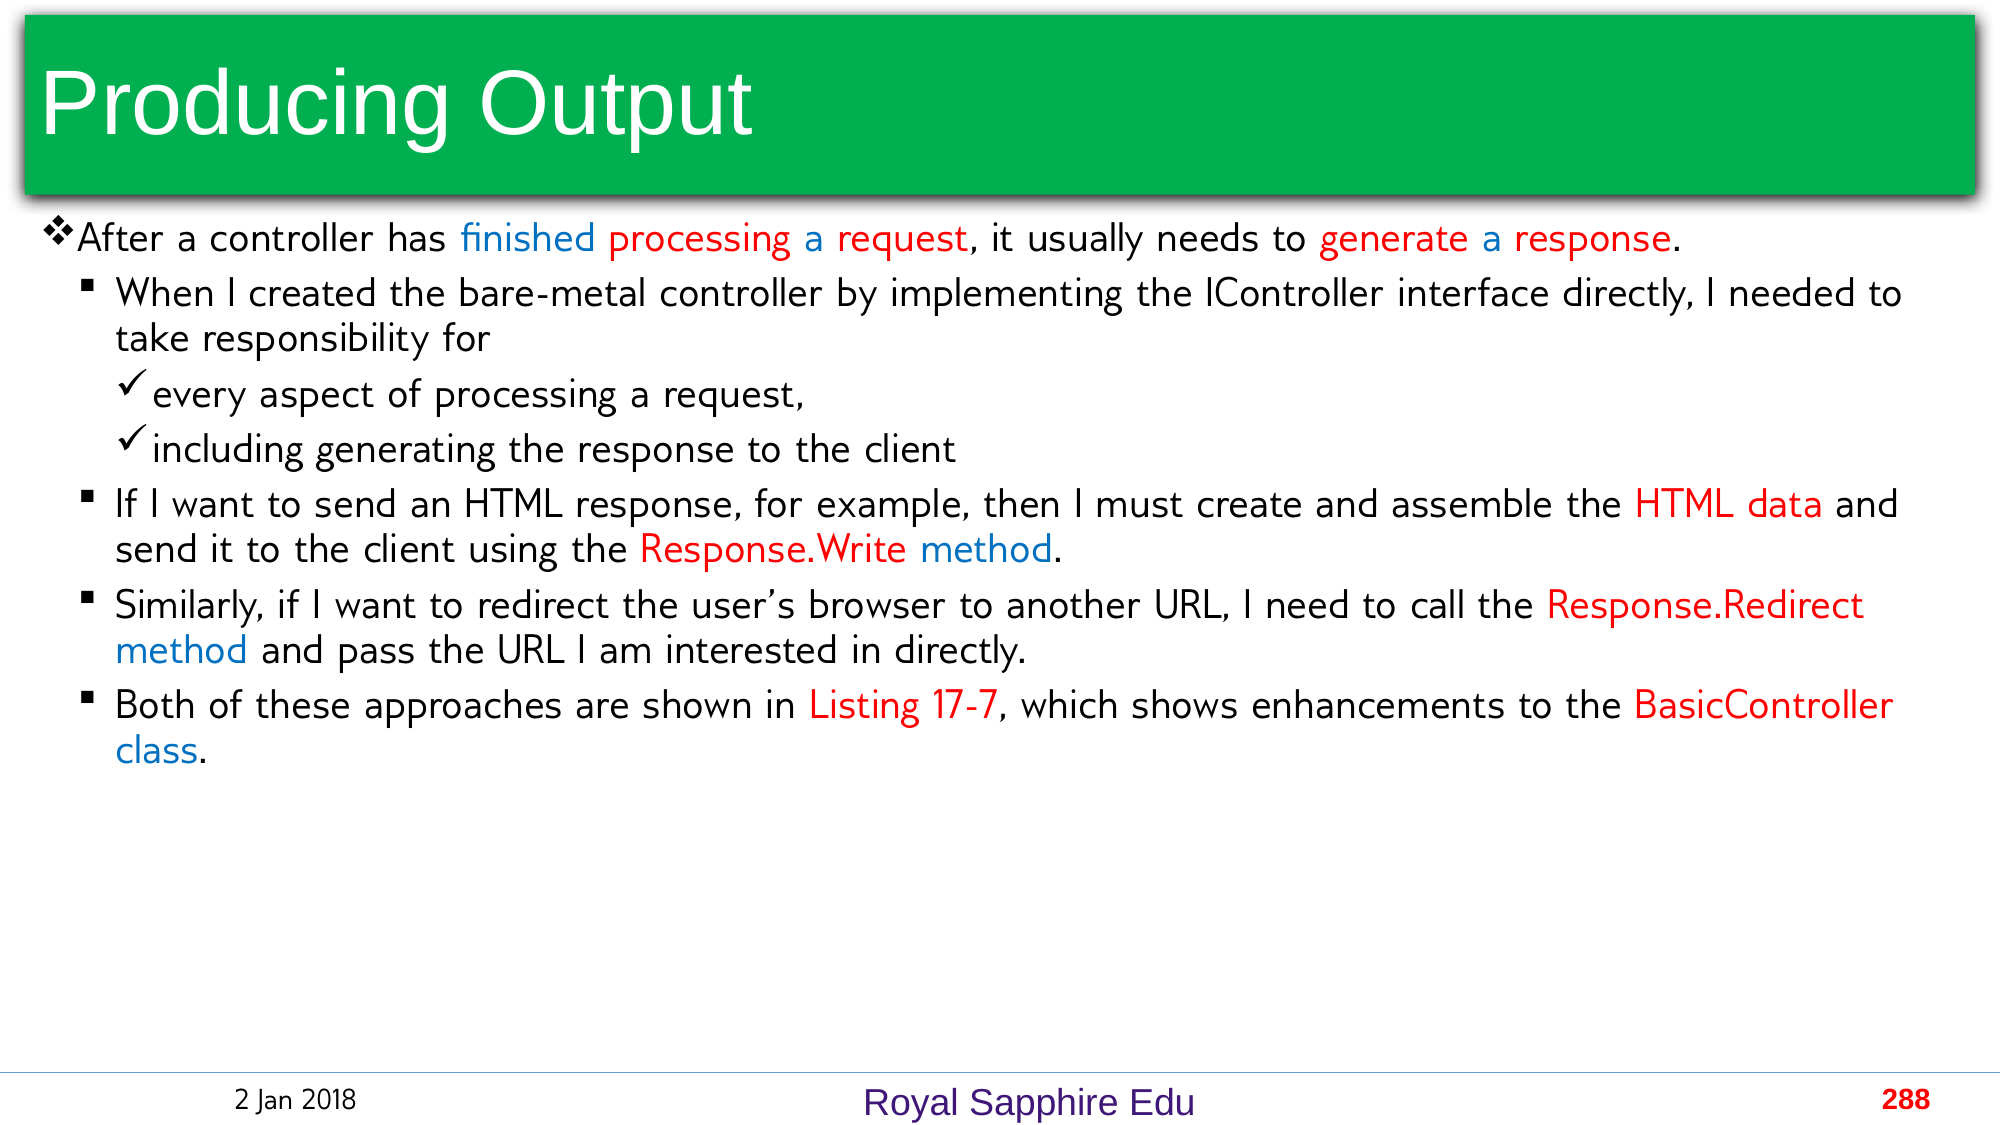

# Producing Output
After a controller has finished processing a request, it usually needs to generate a response.
When I created the bare-metal controller by implementing the IController interface directly, I needed to take responsibility for
every aspect of processing a request,
including generating the response to the client
If I want to send an HTML response, for example, then I must create and assemble the HTML data and send it to the client using the Response.Write method.
Similarly, if I want to redirect the user’s browser to another URL, I need to call the Response.Redirect method and pass the URL I am interested in directly.
Both of these approaches are shown in Listing 17-7, which shows enhancements to the BasicController class.
2 Jan 2018
288